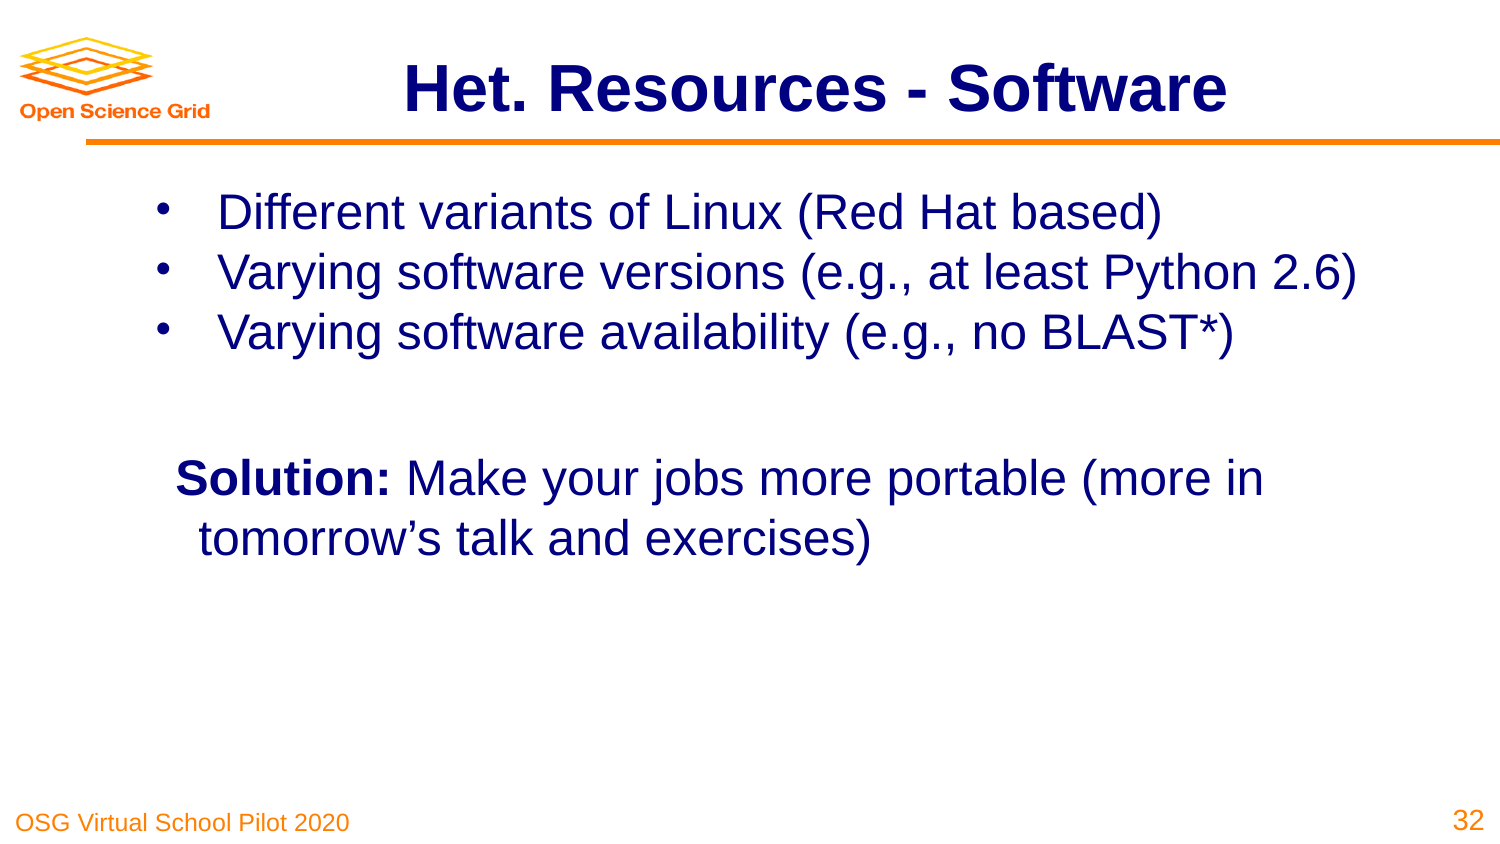

# Het. Resources - Software
Different variants of Linux (Red Hat based)
Varying software versions (e.g., at least Python 2.6)
Varying software availability (e.g., no BLAST*)

Solution: Make your jobs more portable (more in tomorrow’s talk and exercises)
32